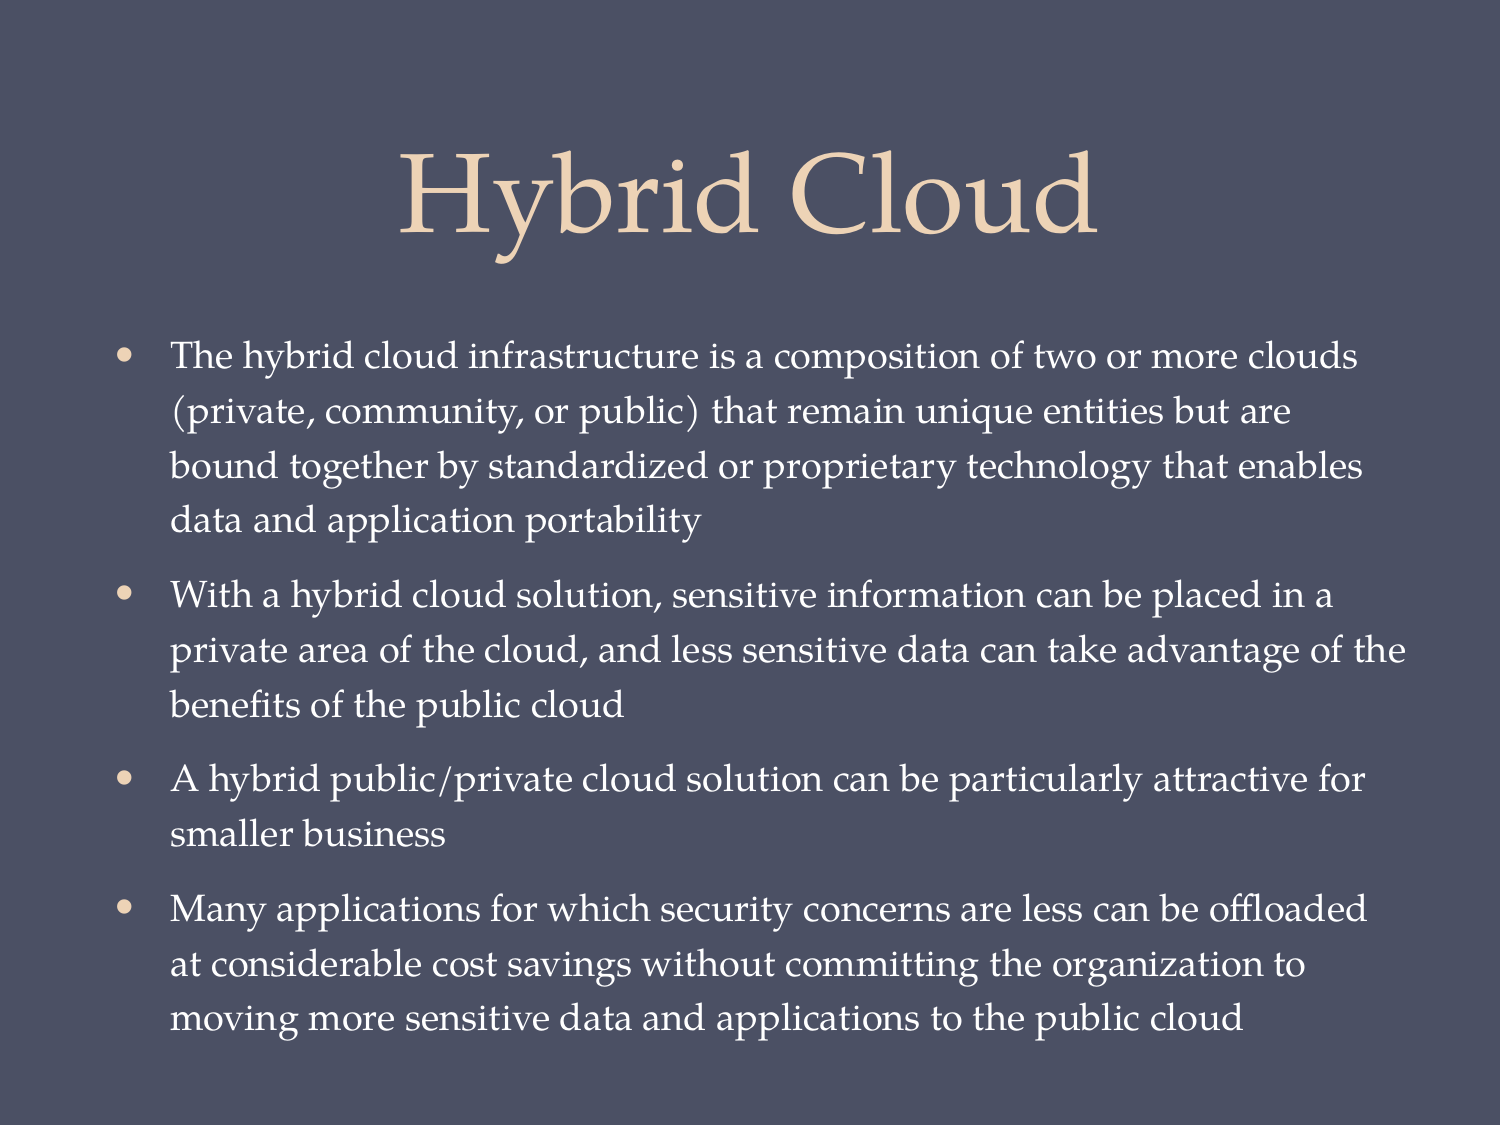

# Hybrid Cloud
The hybrid cloud infrastructure is a composition of two or more clouds (private, community, or public) that remain unique entities but are bound together by standardized or proprietary technology that enables data and application portability
With a hybrid cloud solution, sensitive information can be placed in a private area of the cloud, and less sensitive data can take advantage of the benefits of the public cloud
A hybrid public/private cloud solution can be particularly attractive for smaller business
Many applications for which security concerns are less can be offloaded at considerable cost savings without committing the organization to moving more sensitive data and applications to the public cloud